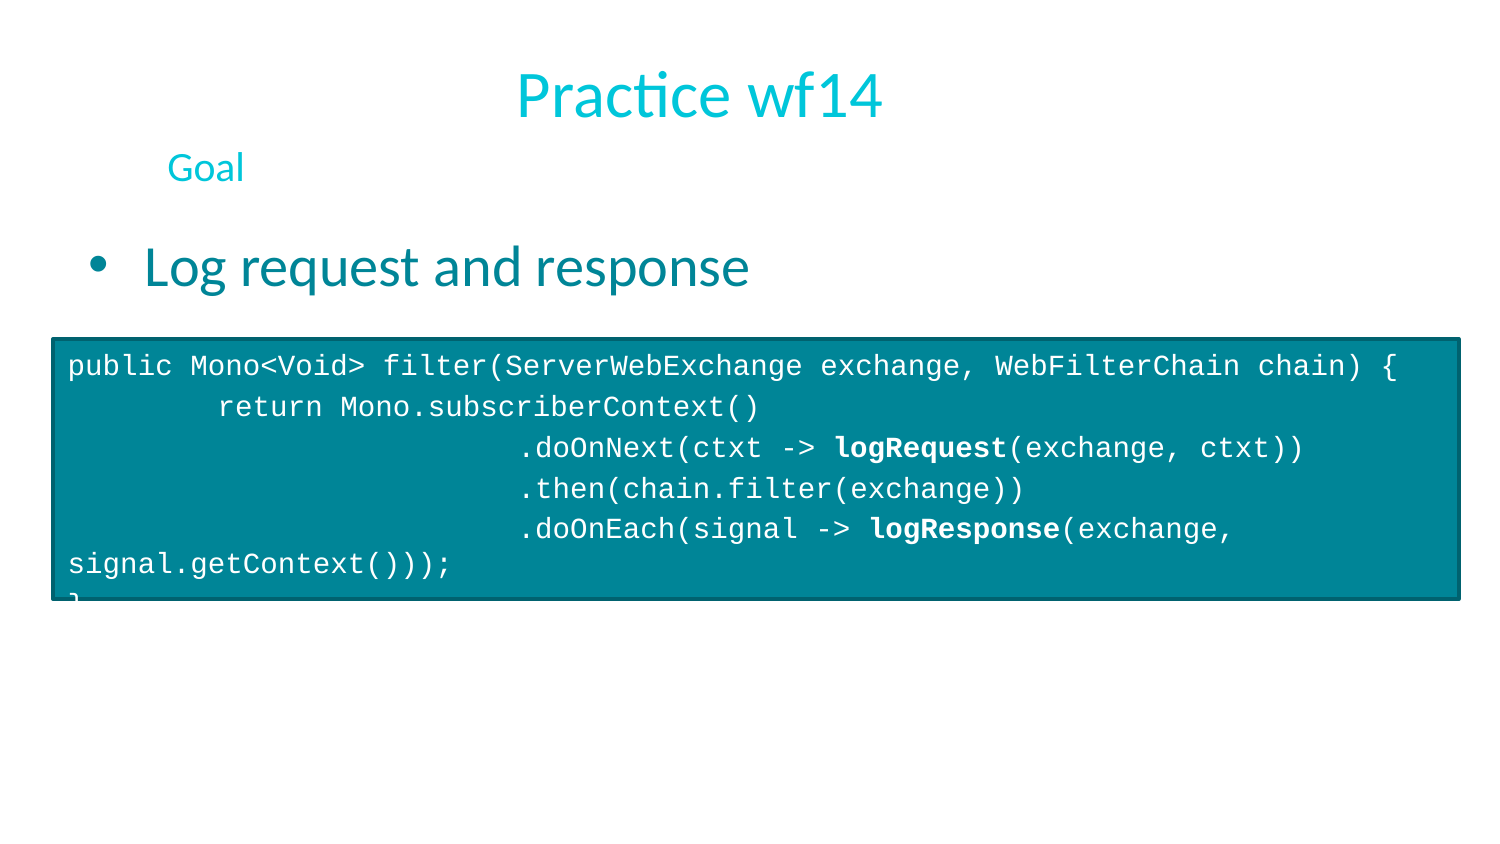

# Practice wf14
Goal
Log request and response
public Mono<Void> filter(ServerWebExchange exchange, WebFilterChain chain) {
	return Mono.subscriberContext()
			.doOnNext(ctxt -> logRequest(exchange, ctxt))
			.then(chain.filter(exchange))
			.doOnEach(signal -> logResponse(exchange, signal.getContext()));
}